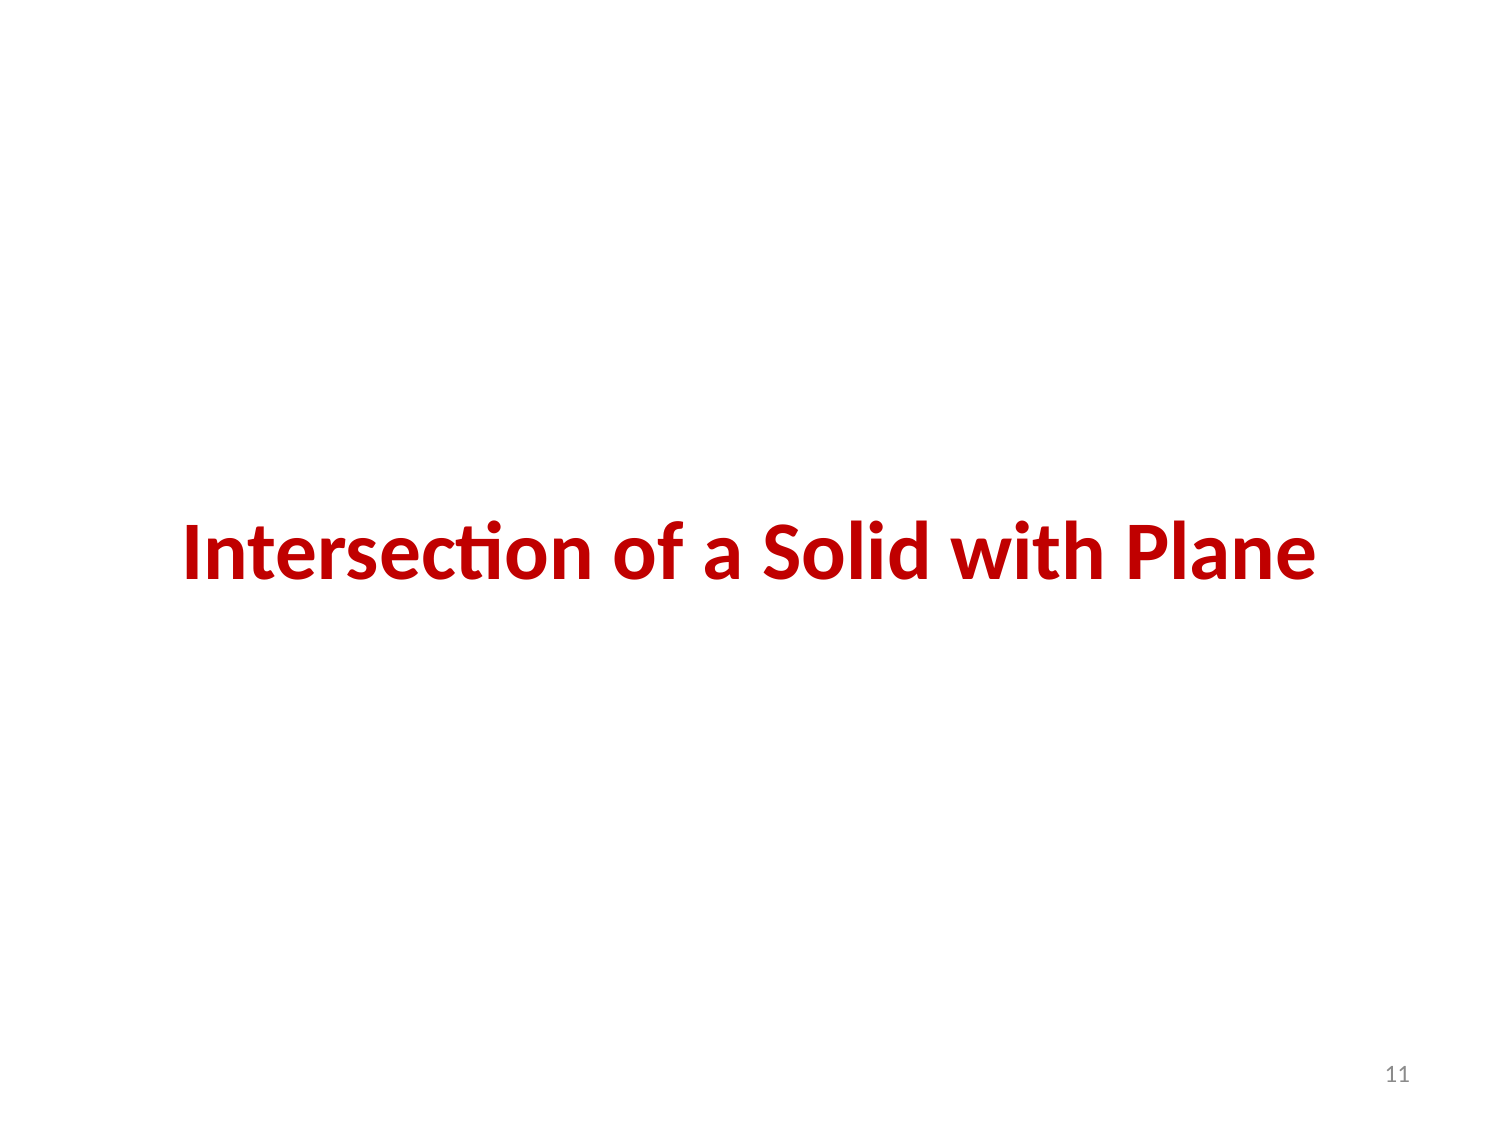

# Intersection of a Solid with Plane
11